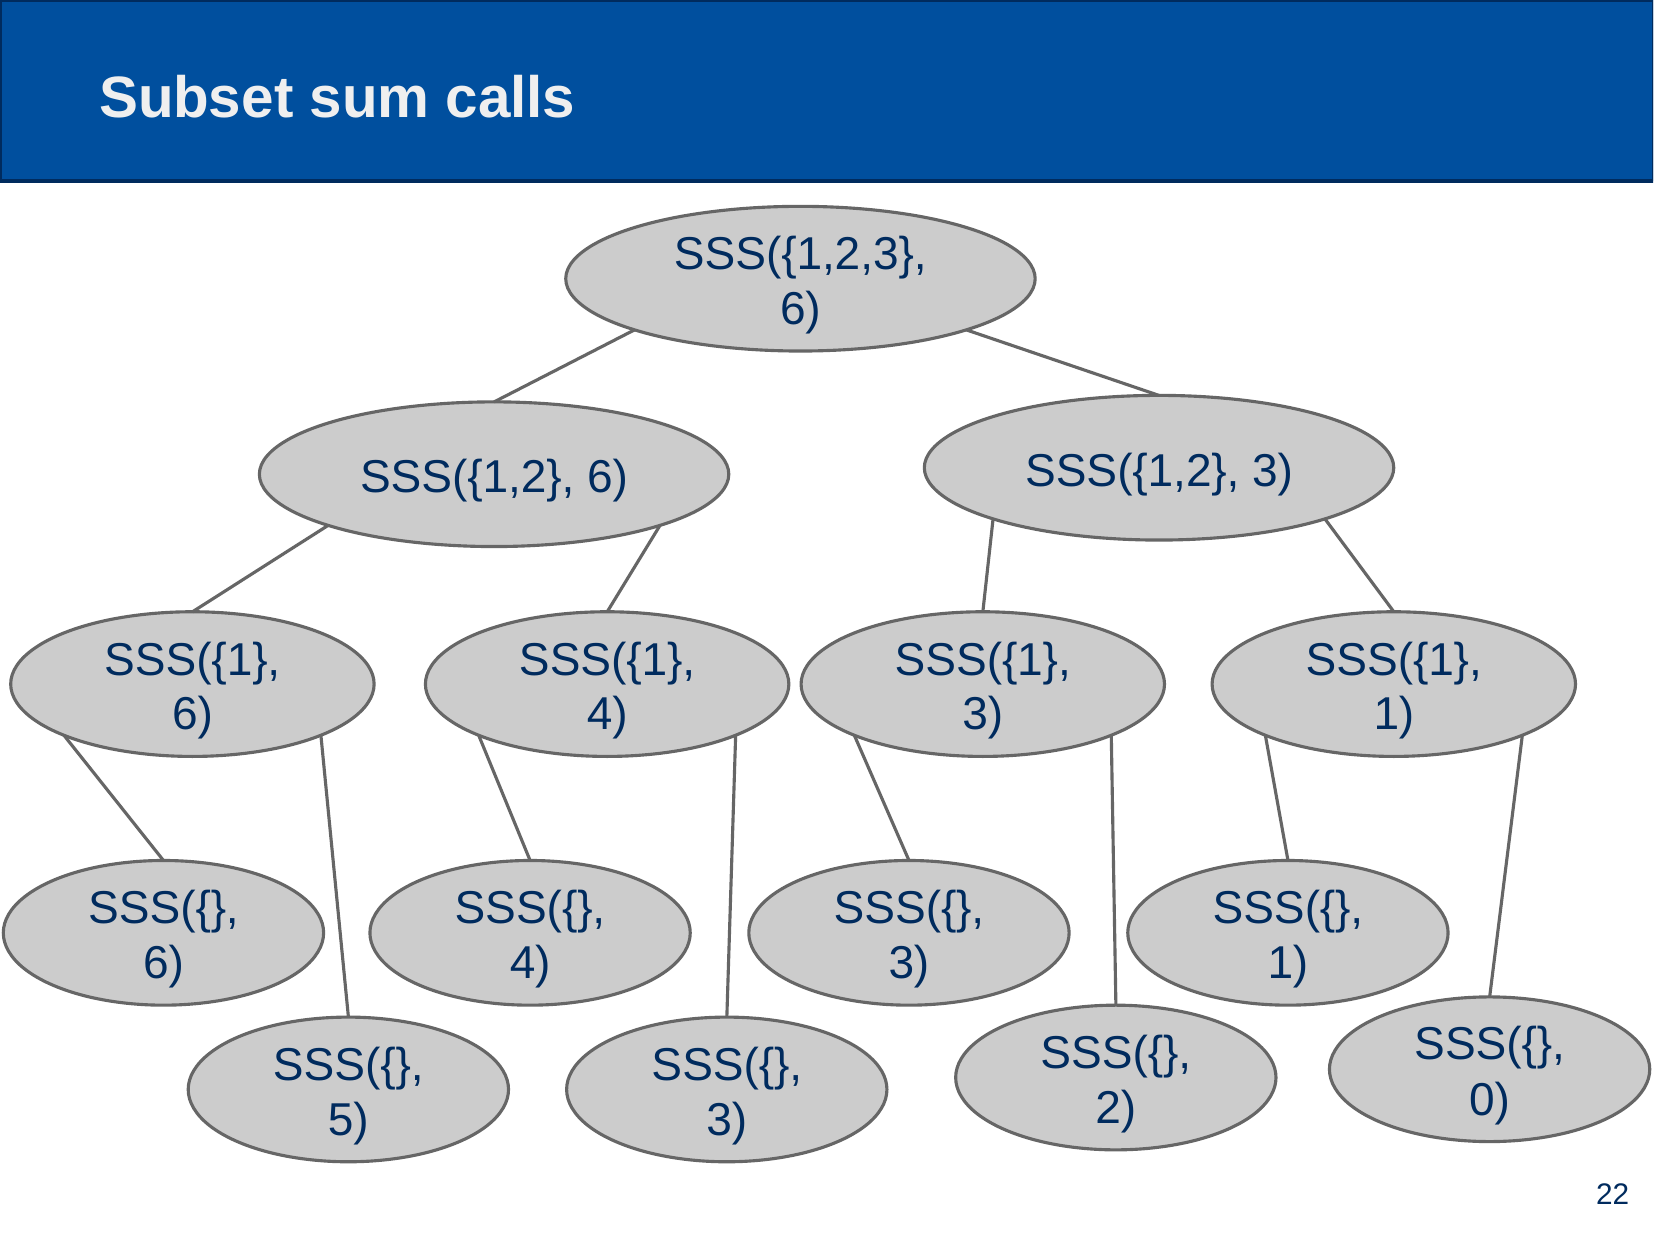

# Subset sum calls
SSS({1,2,3}, 6)
SSS({1,2}, 3)
SSS({1,2}, 6)
SSS({1}, 3)
SSS({1}, 1)
SSS({1}, 6)
SSS({1}, 4)
SSS({}, 6)
SSS({}, 5)
SSS({}, 4)
SSS({}, 3)
SSS({}, 3)
SSS({}, 2)
SSS({}, 1)
SSS({}, 0)
22